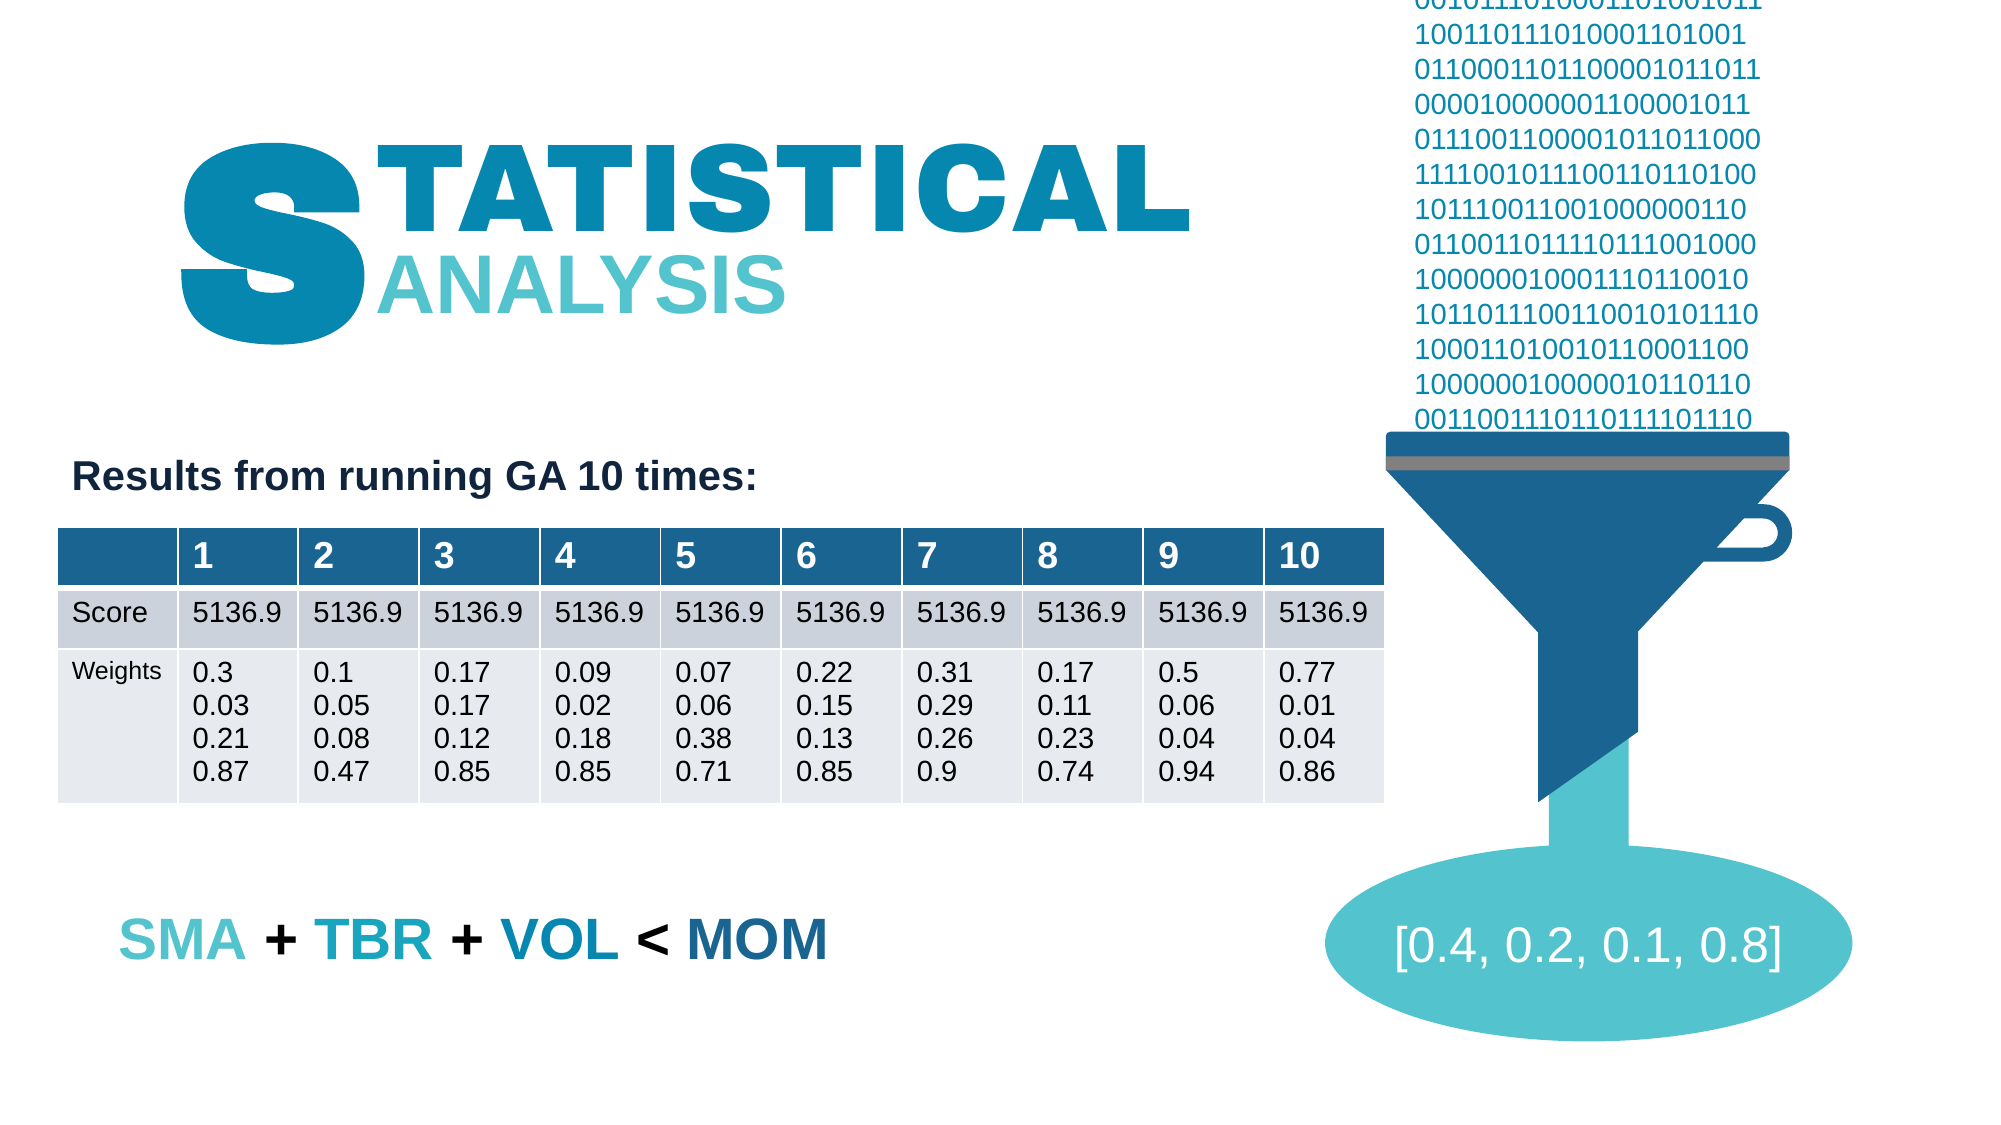

010100110111010001100001011101000110100101110011011101000110100101100011011000010110110000100000011000010110111001100001011011000111100101110011011010010111001100100000011001100110111101110010001000000100011101100101011011100110010101110100011010010110001100100000010000010110110001100111011011110111001001101001011101000110100001101101
S
TATISTICAL
ANALYSIS

Results from running GA 10 times:
|  | 1 | 2 | 3 | 4 | 5 | 6 | 7 | 8 | 9 | 10 |
| --- | --- | --- | --- | --- | --- | --- | --- | --- | --- | --- |
| Score | 5136.9 | 5136.9 | 5136.9 | 5136.9 | 5136.9 | 5136.9 | 5136.9 | 5136.9 | 5136.9 | 5136.9 |
| Weights | 0.3 0.03 0.21 0.87 | 0.1 0.05 0.08 0.47 | 0.17 0.17 0.12 0.85 | 0.09 0.02 0.18 0.85 | 0.07 0.06 0.38 0.71 | 0.22 0.15 0.13 0.85 | 0.31 0.29 0.26 0.9 | 0.17 0.11 0.23 0.74 | 0.5 0.06 0.04 0.94 | 0.77 0.01 0.04 0.86 |
SMA + TBR + VOL < MOM
[0.4, 0.2, 0.1, 0.8]